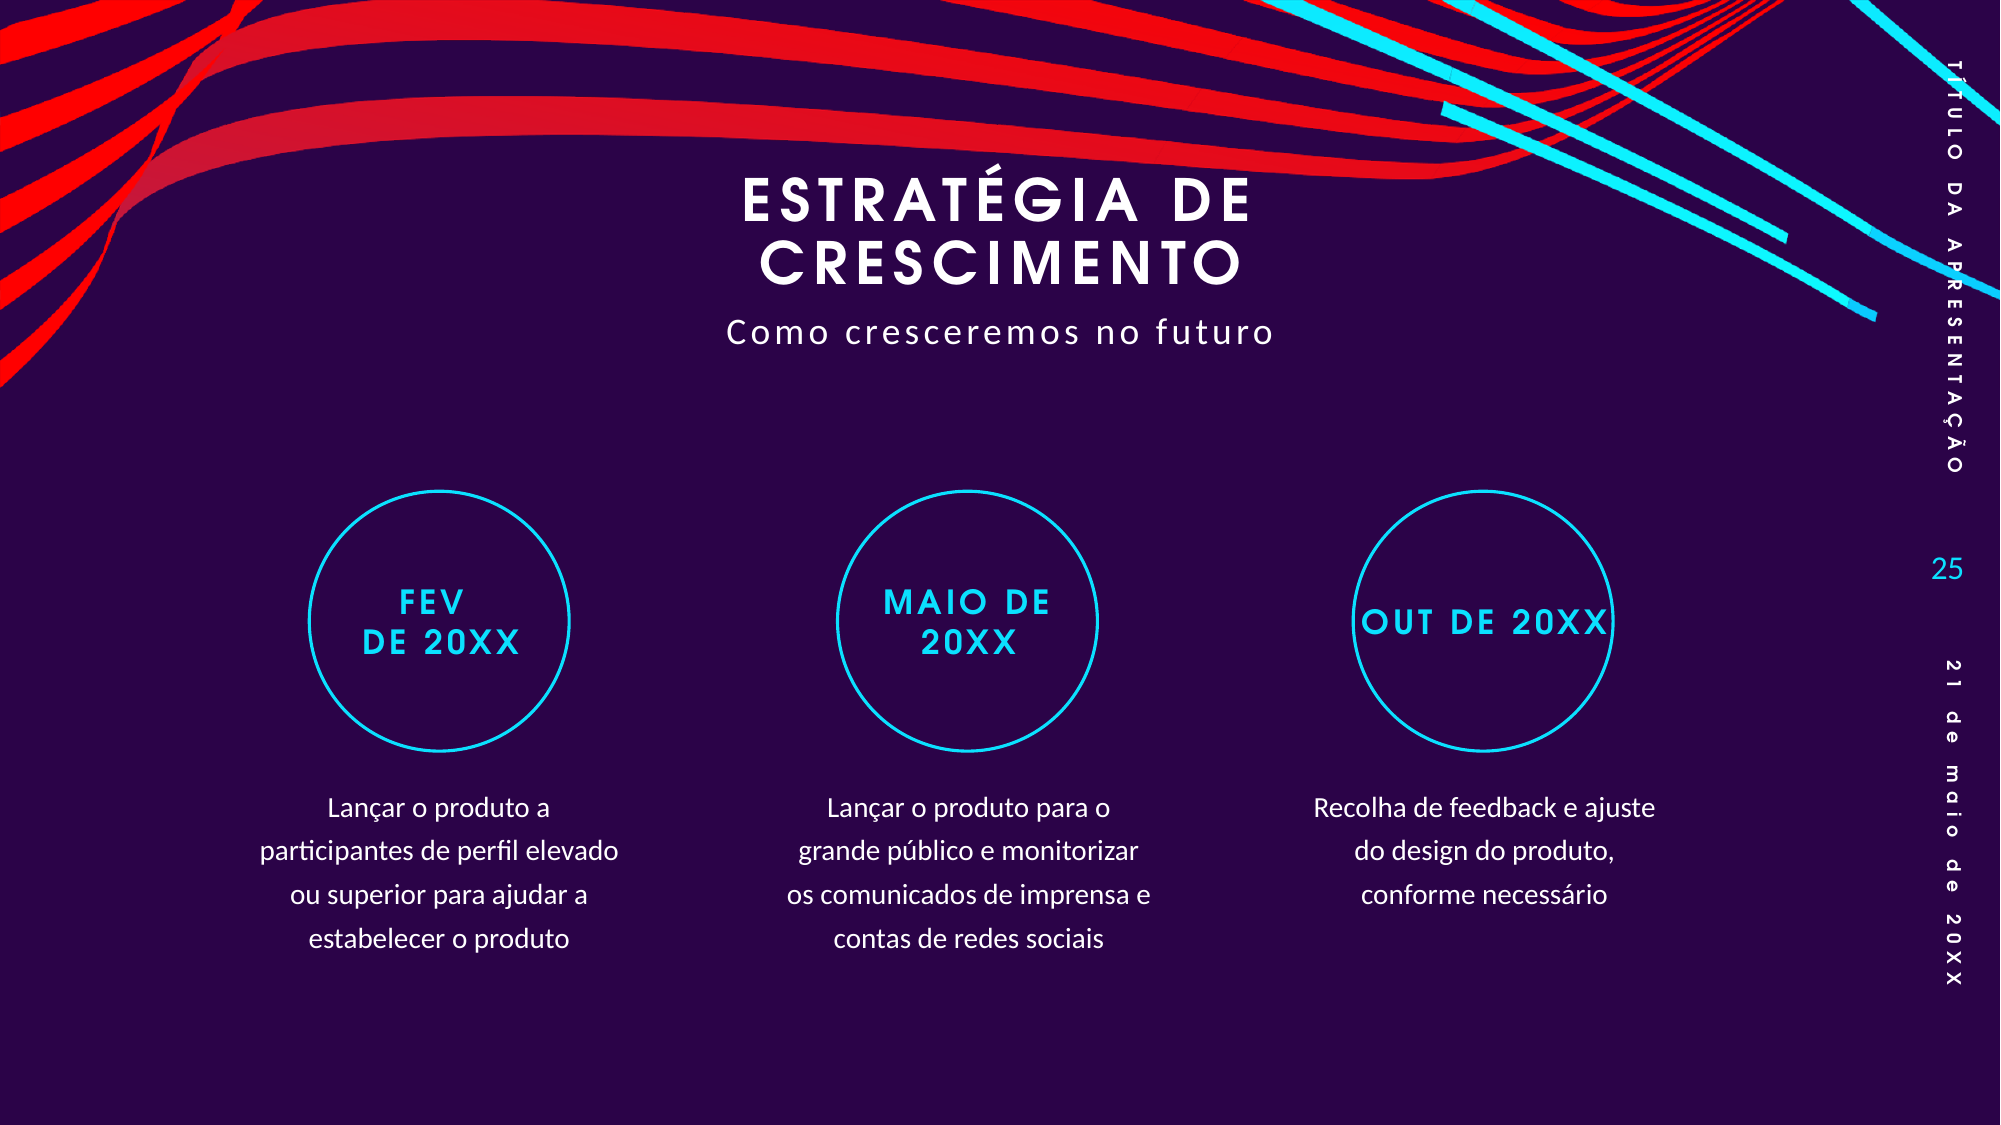

# Estratégia de crescimento
TÍTULO DA APRESENTAÇÃO
Como cresceremos no futuro

25
Fev
de 20xx
Maio de 20xx
Out de 20xx
Lançar o produto a participantes de perfil elevado ou superior para ajudar a estabelecer o produto
Recolha de feedback e ajuste do design do produto, conforme necessário
Lançar o produto para o grande público e monitorizar os comunicados de imprensa e contas de redes sociais
21 de maio de 20XX